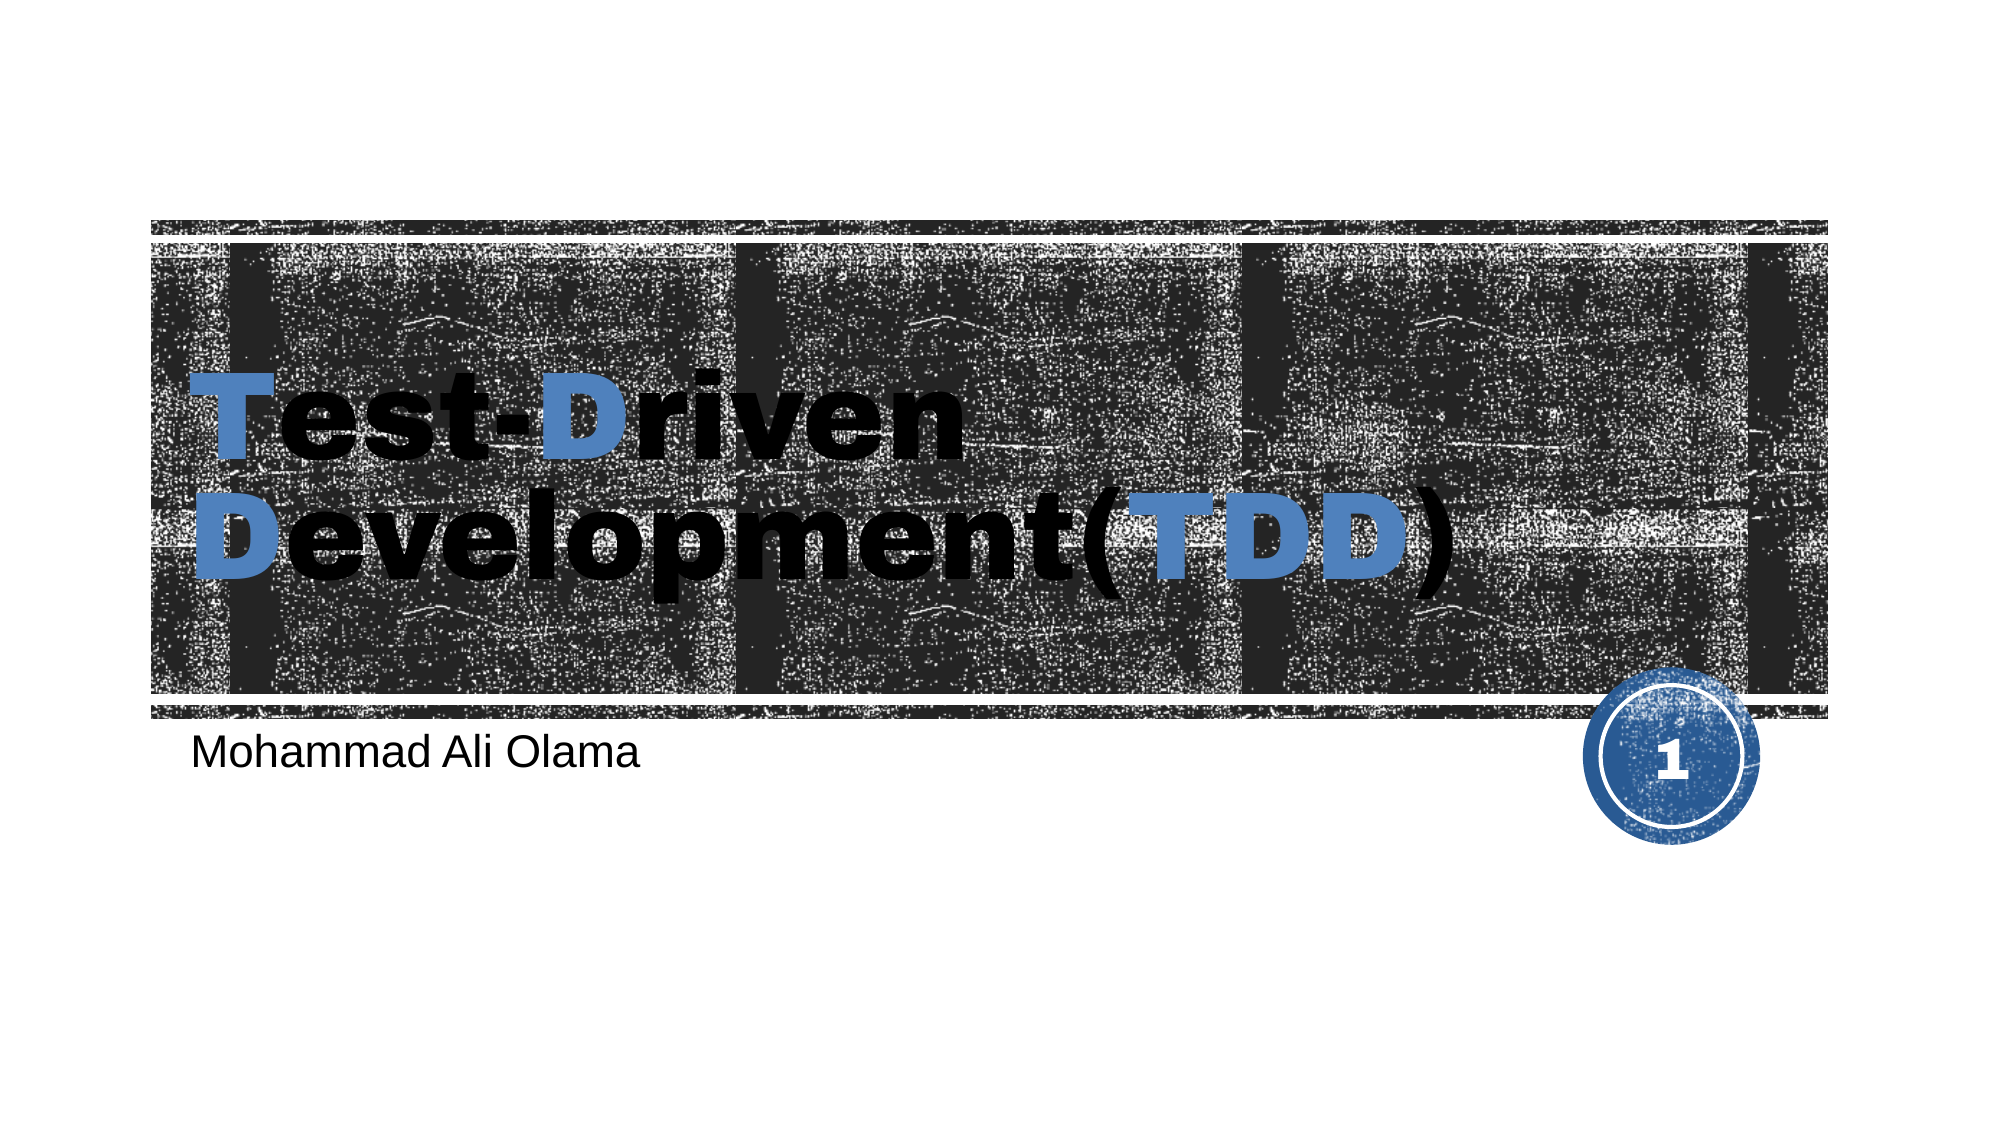

# Test-Driven Development(TDD)
1
Mohammad Ali Olama